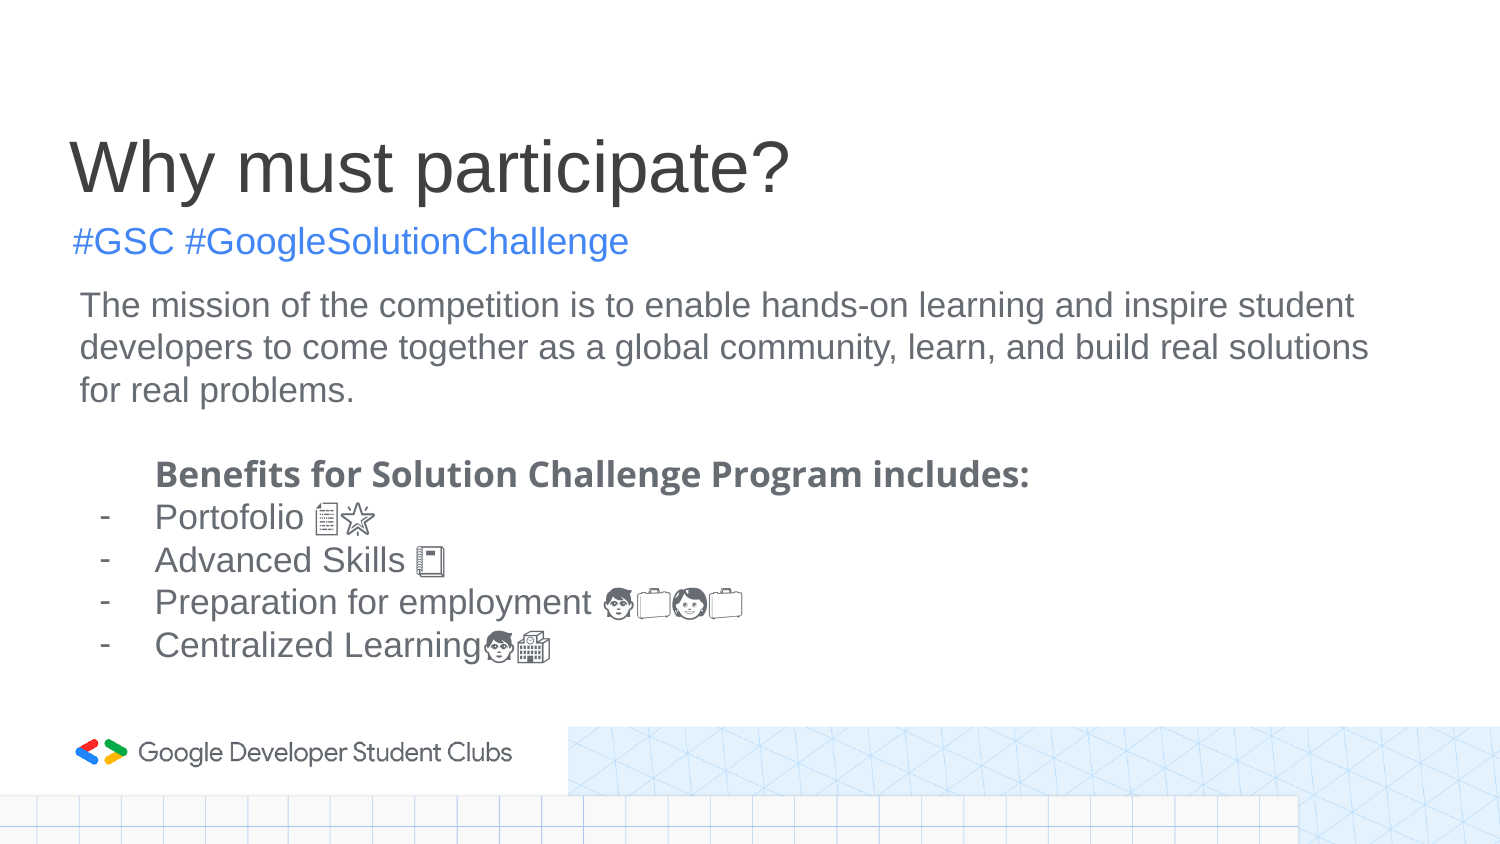

# Why must participate?
#GSC #GoogleSolutionChallenge
The mission of the competition is to enable hands-on learning and inspire student developers to come together as a global community, learn, and build real solutions for real problems.

Benefits for Solution Challenge Program includes:
Portofolio 📄🌟
Advanced Skills 📒
Preparation for employment 🧑‍💼👩‍💼
Centralized Learning🧑‍🏫